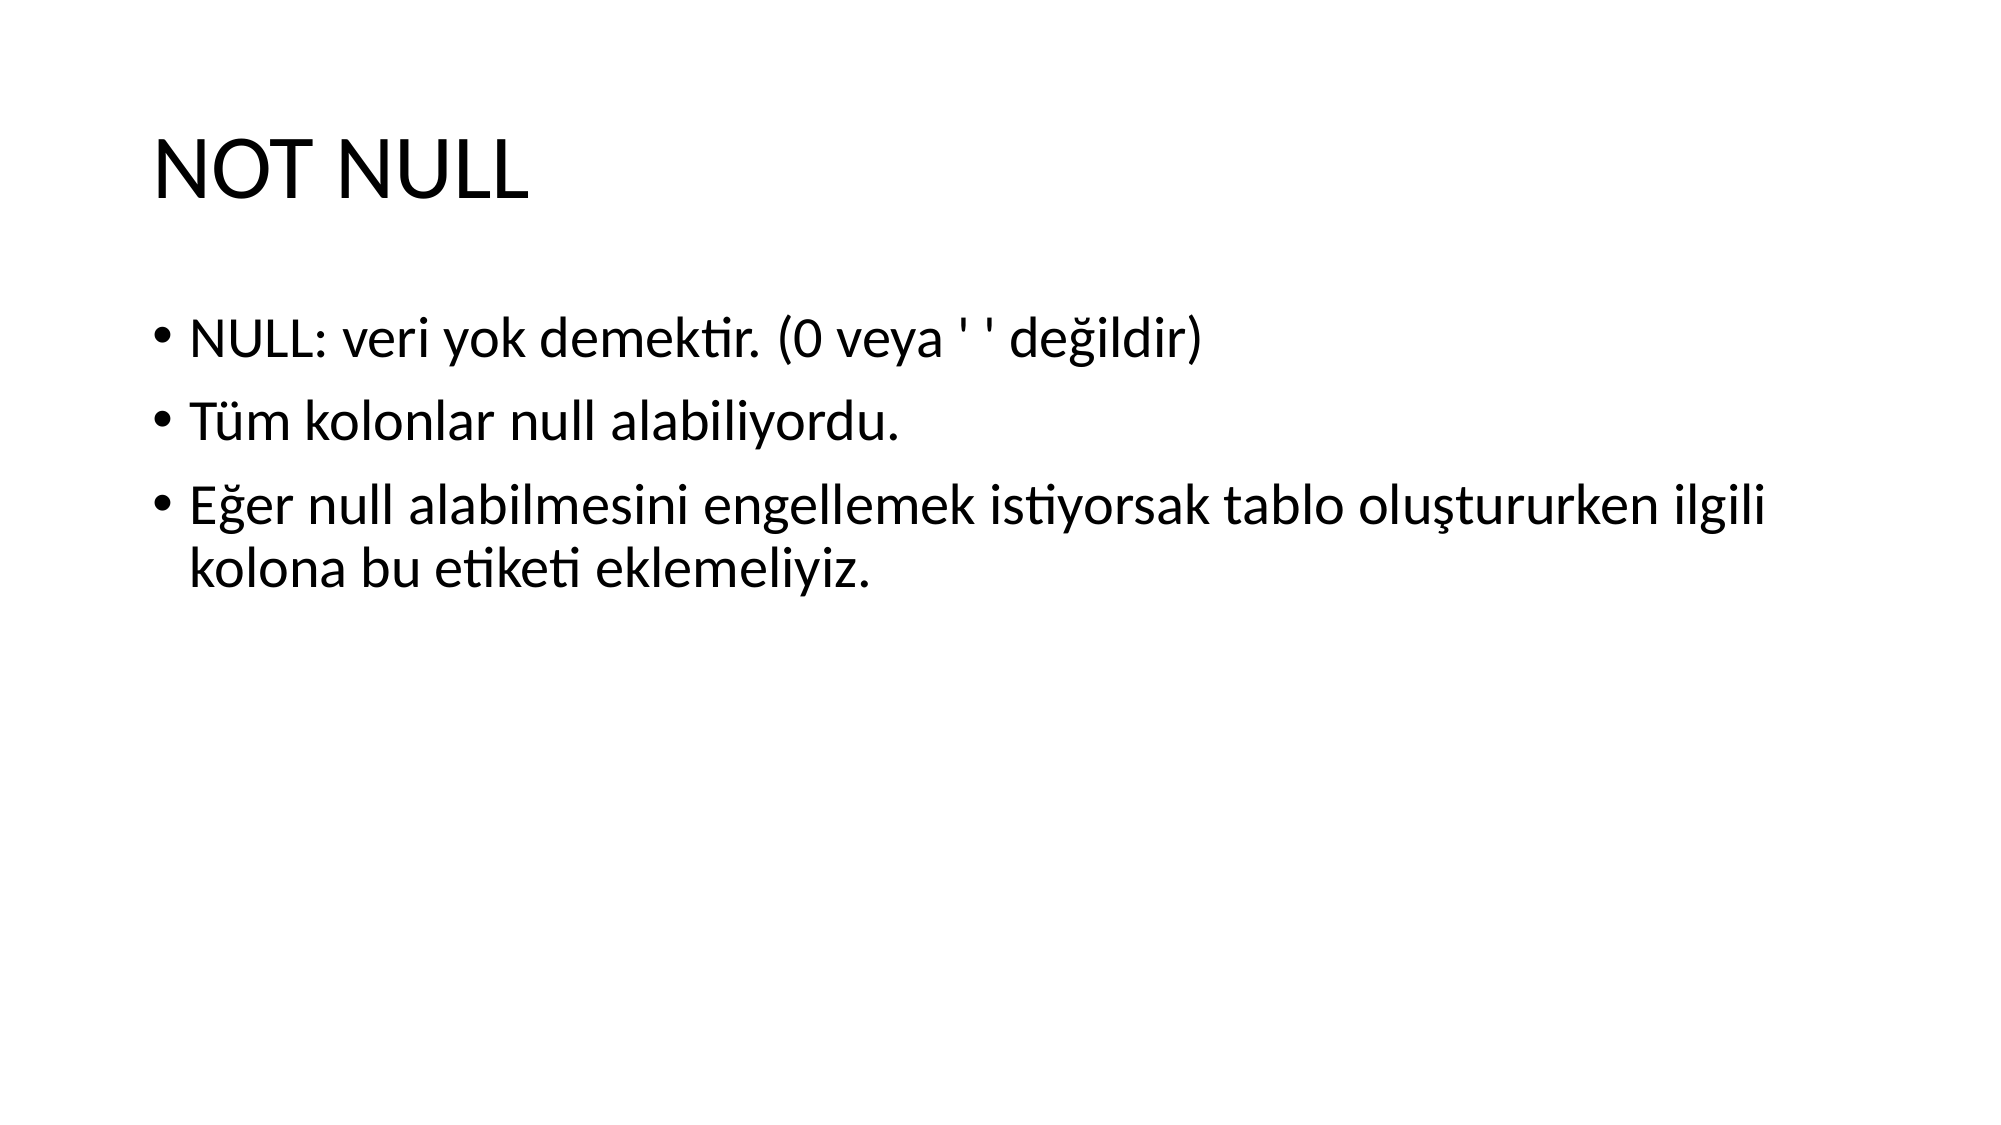

# NOT NULL
NULL: veri yok demektir. (0 veya ' ' değildir)
Tüm kolonlar null alabiliyordu.
Eğer null alabilmesini engellemek istiyorsak tablo oluştururken ilgili kolona bu etiketi eklemeliyiz.